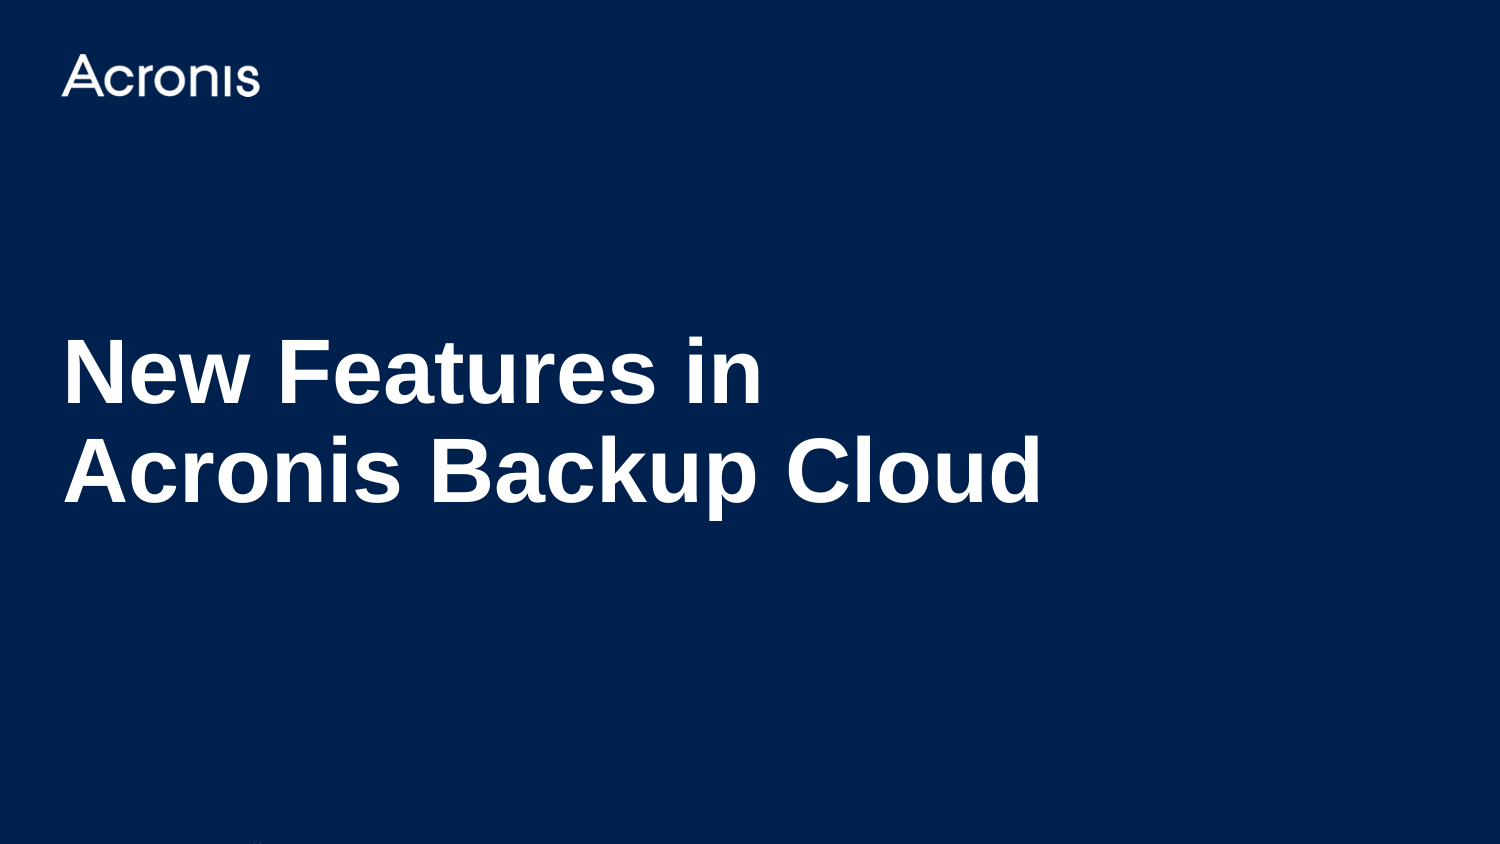

# New Features in Acronis Backup Cloud